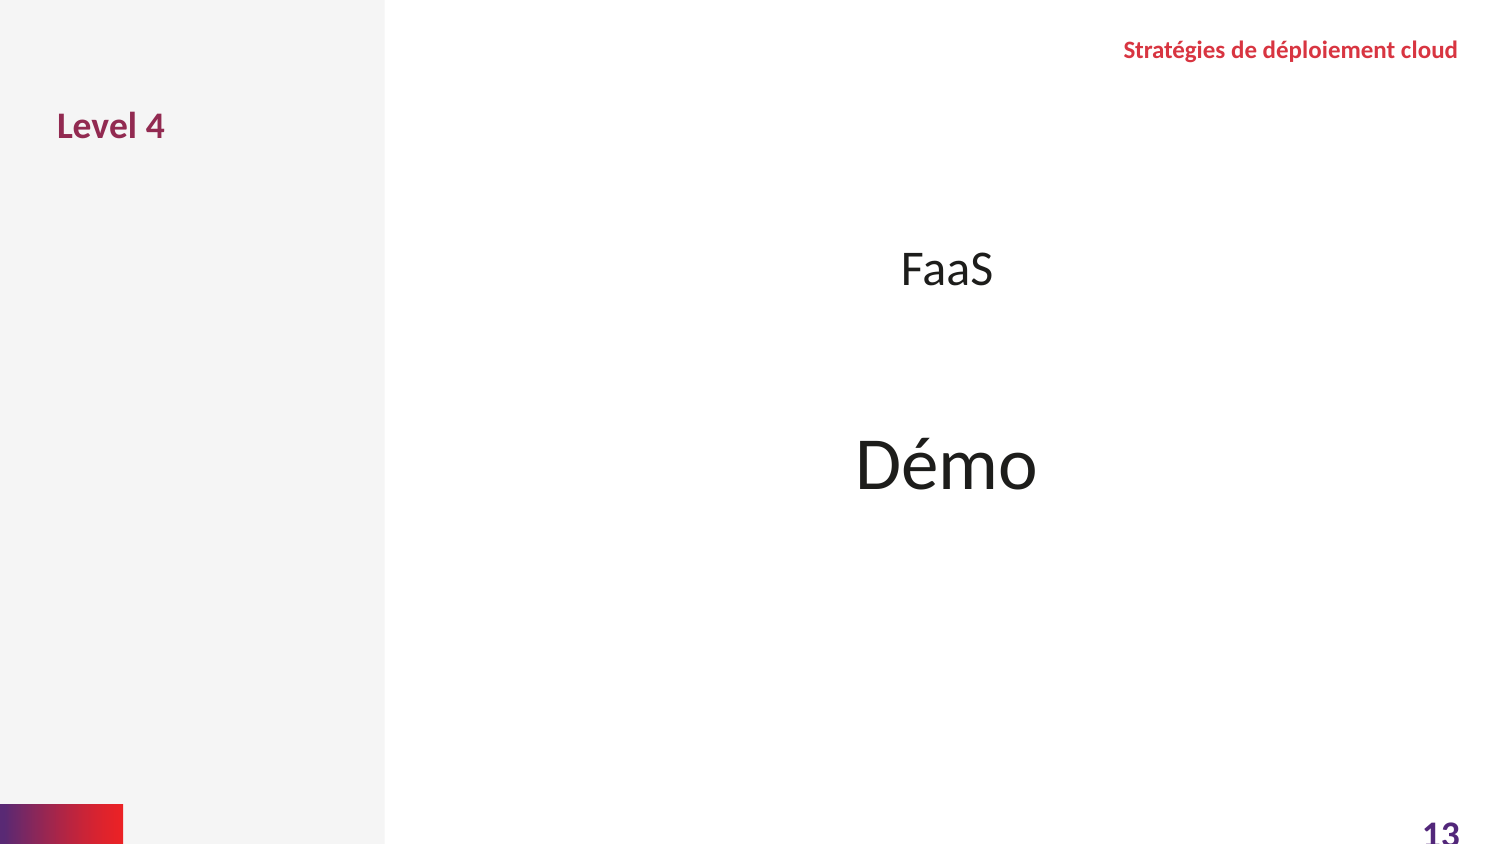

Level 4
Stratégies de déploiement cloud

#

FaaS

Démo